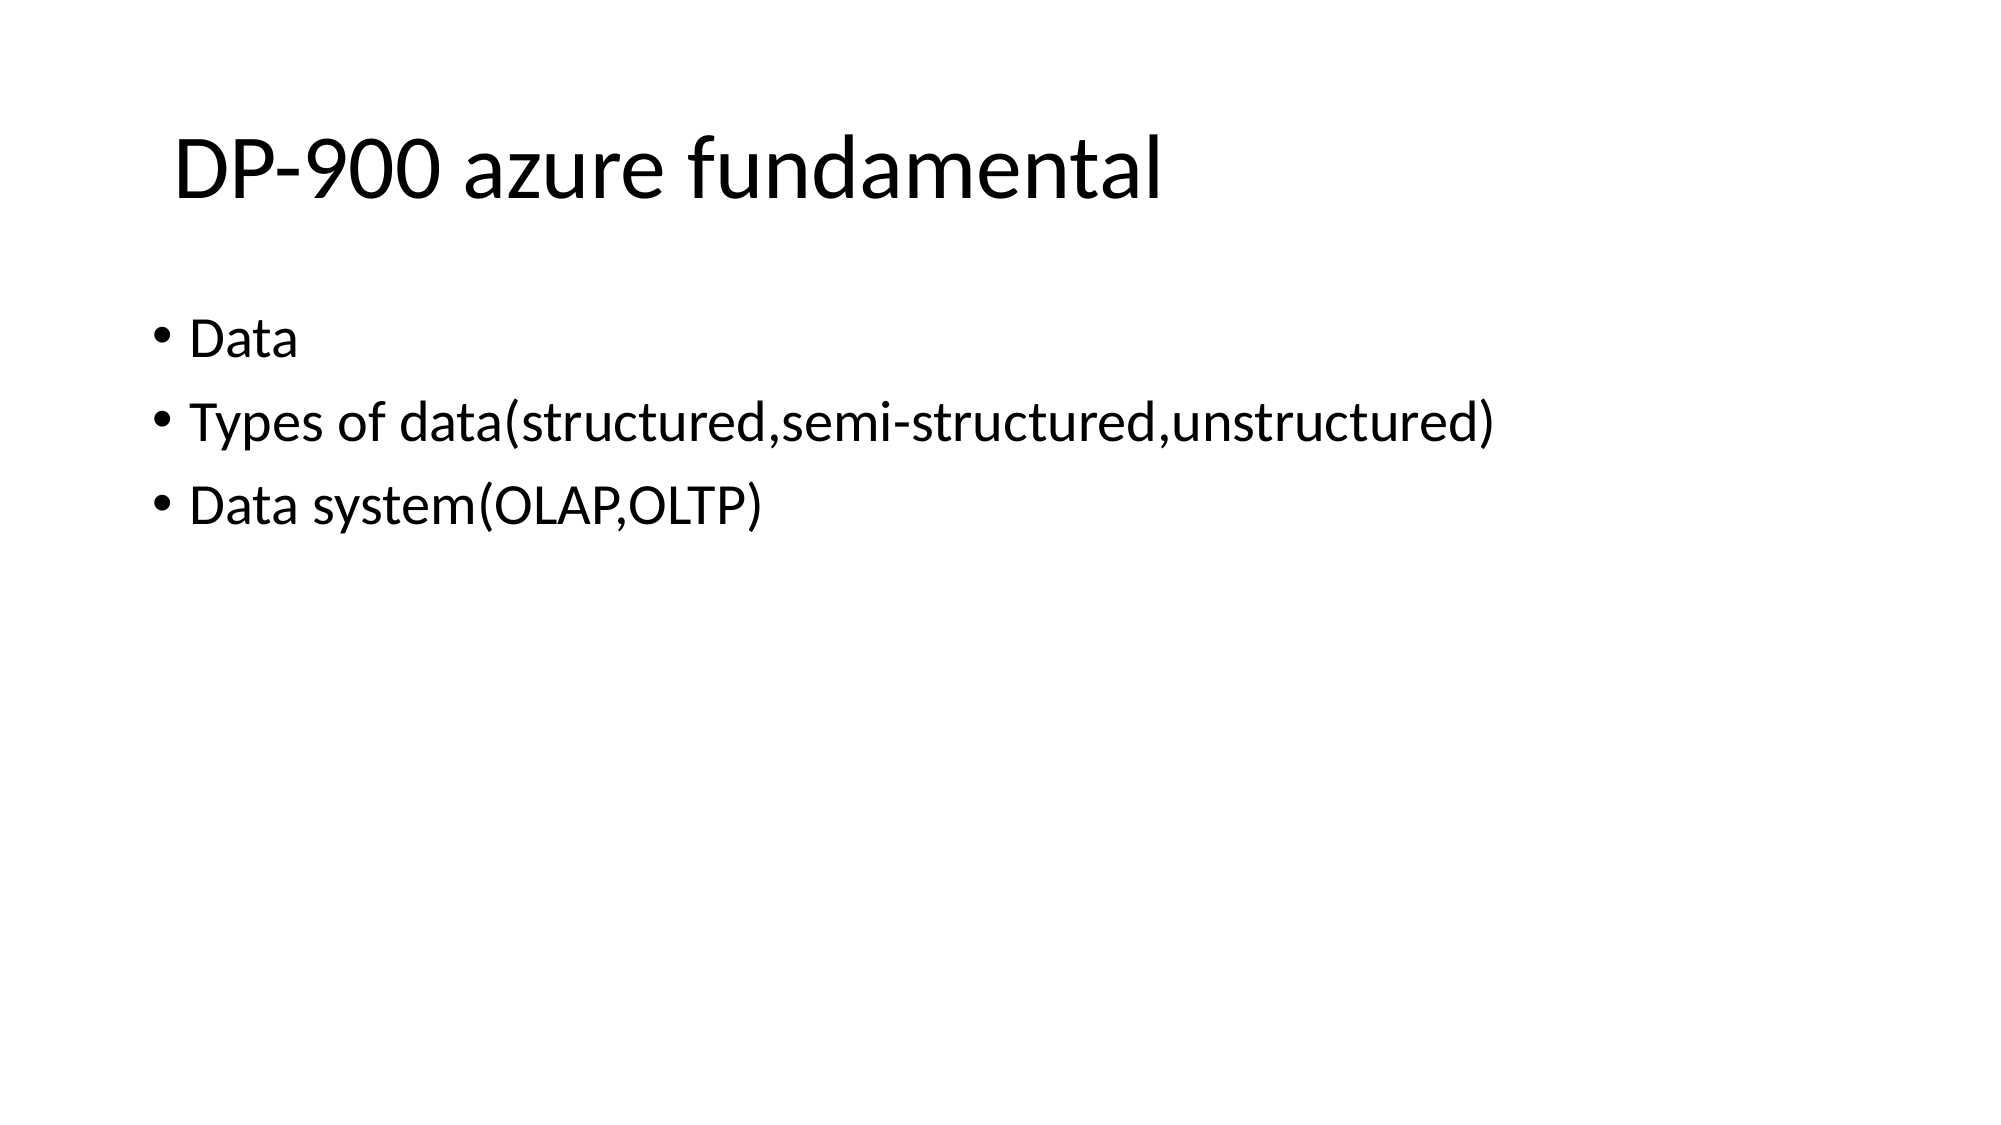

# DP-900 azure fundamental
Data
Types of data(structured,semi-structured,unstructured)
Data system(OLAP,OLTP)